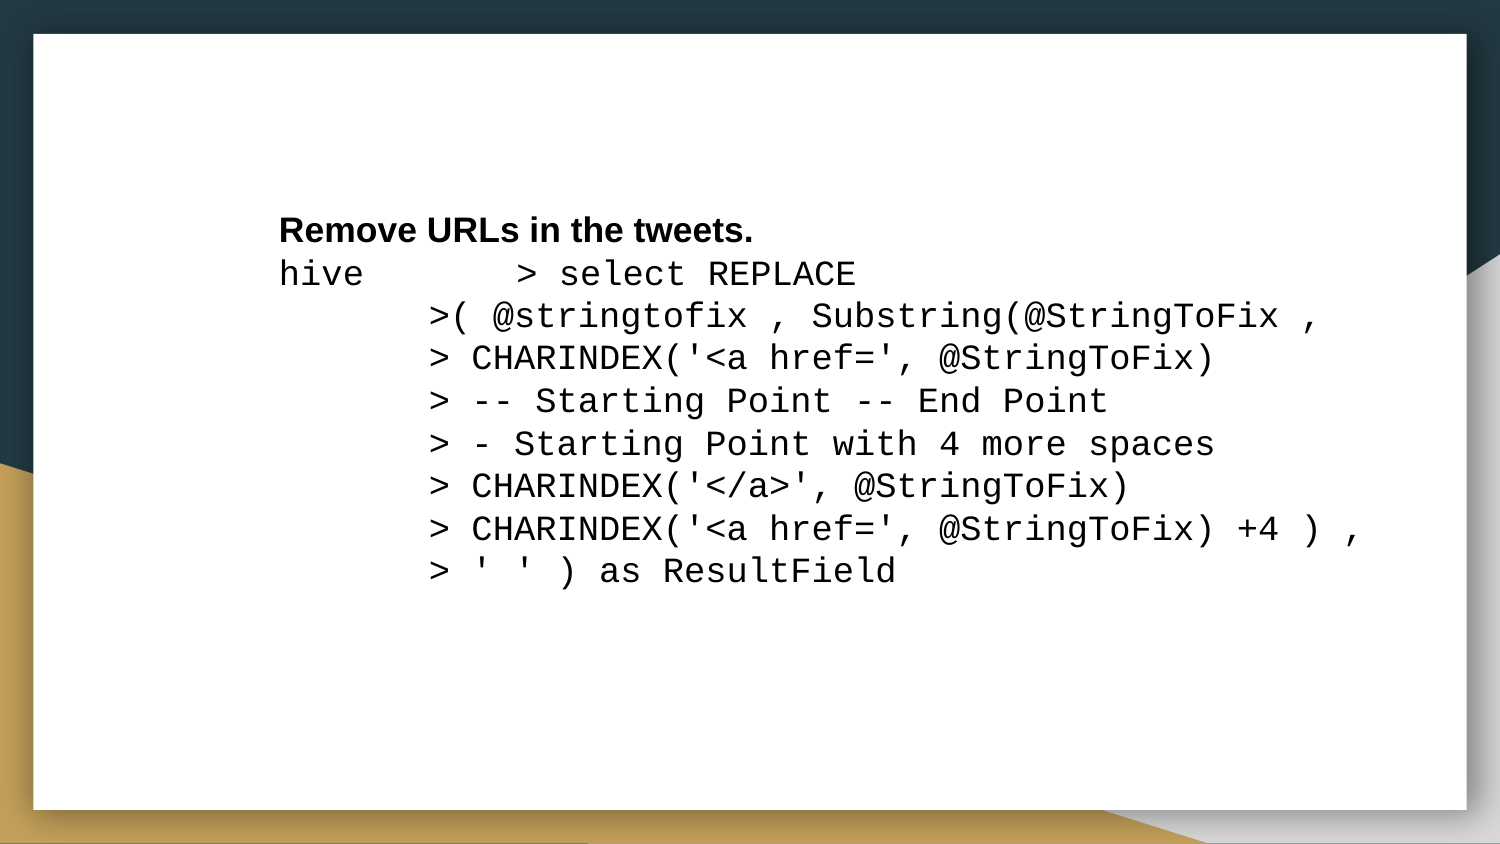

Remove URLs in the tweets.
hive 	> select REPLACE
>( @stringtofix , Substring(@StringToFix ,
> CHARINDEX('<a href=', @StringToFix)
> -- Starting Point -- End Point
> - Starting Point with 4 more spaces
> CHARINDEX('</a>', @StringToFix)
> CHARINDEX('<a href=', @StringToFix) +4 ) ,
> ' ' ) as ResultField